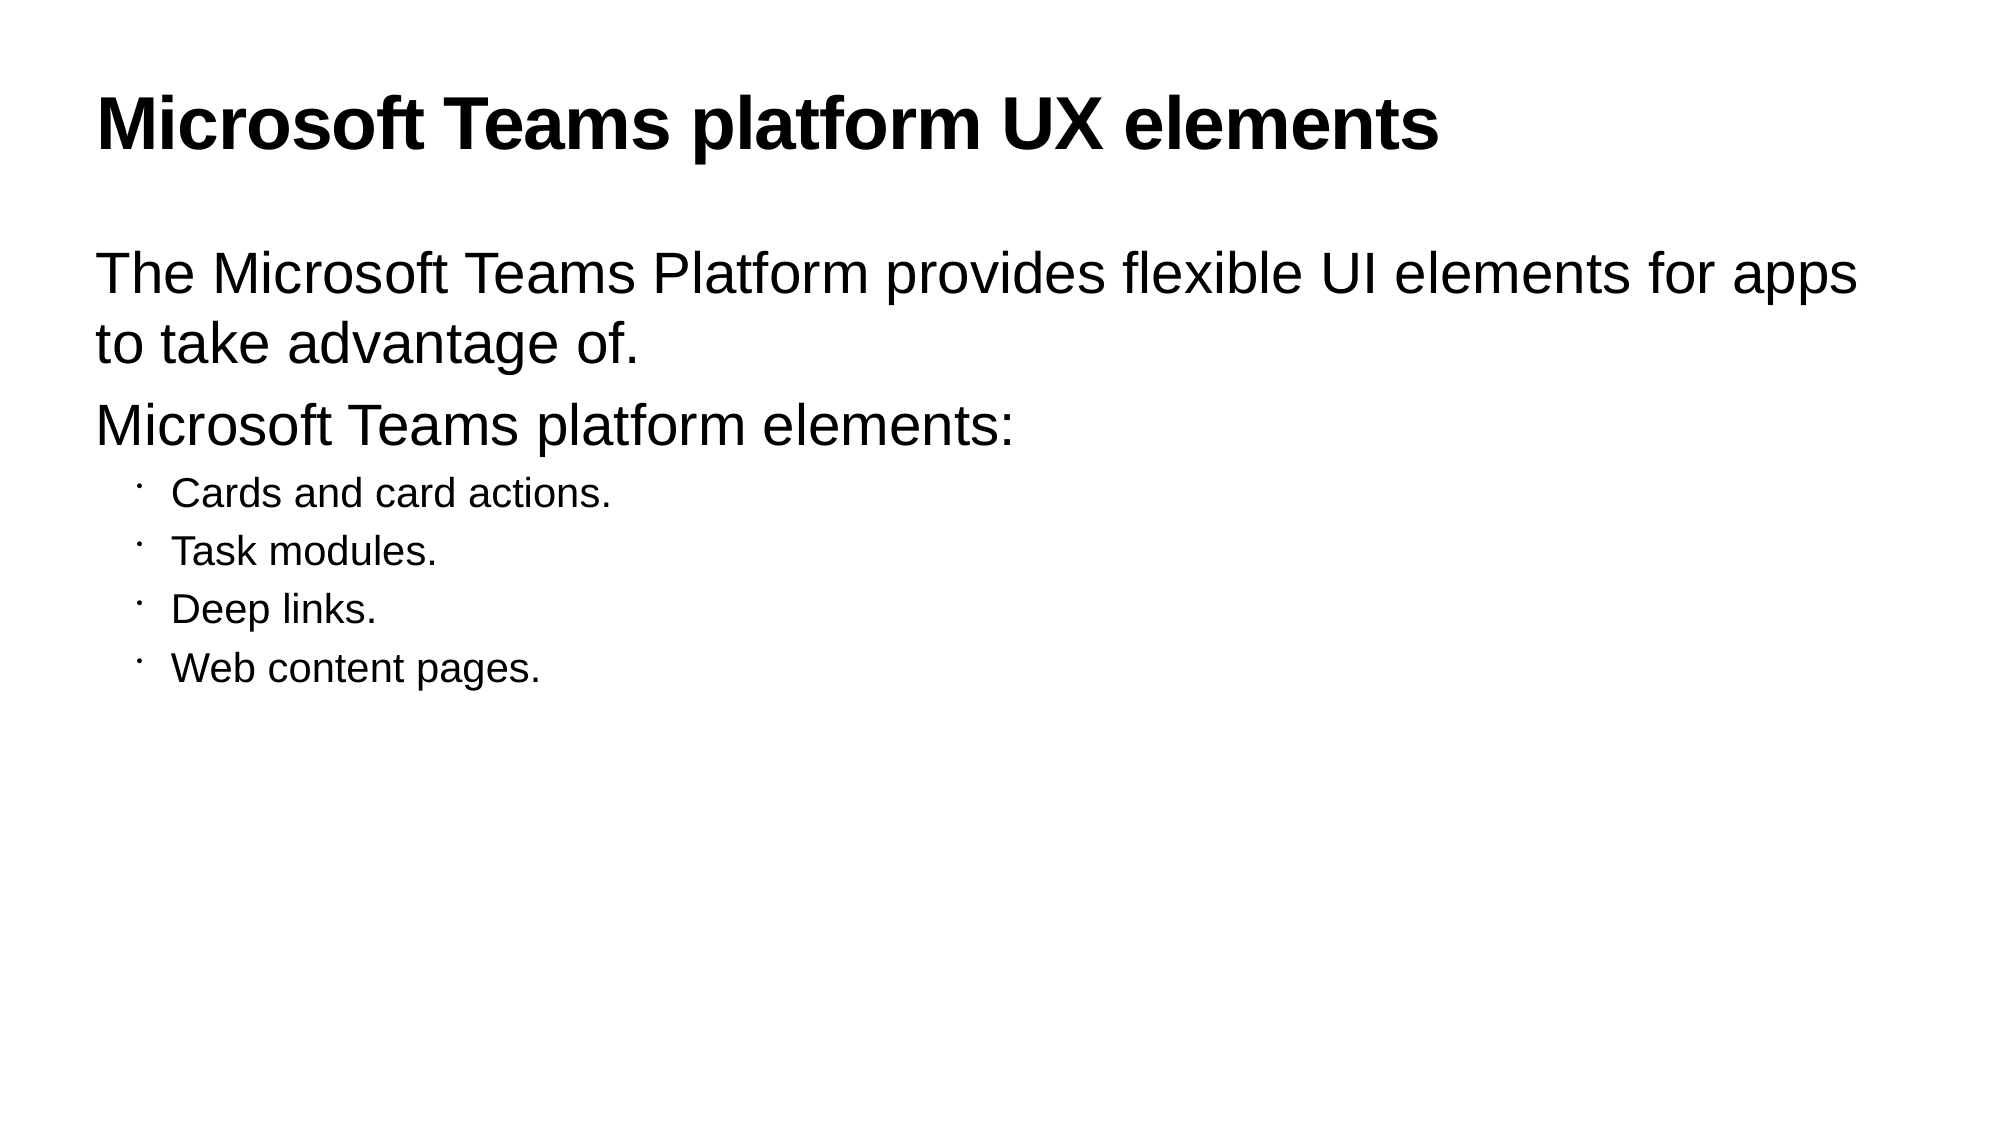

# Microsoft Teams platform UX elements
The Microsoft Teams Platform provides flexible UI elements for apps to take advantage of.
Microsoft Teams platform elements:
Cards and card actions.
Task modules.
Deep links.
Web content pages.